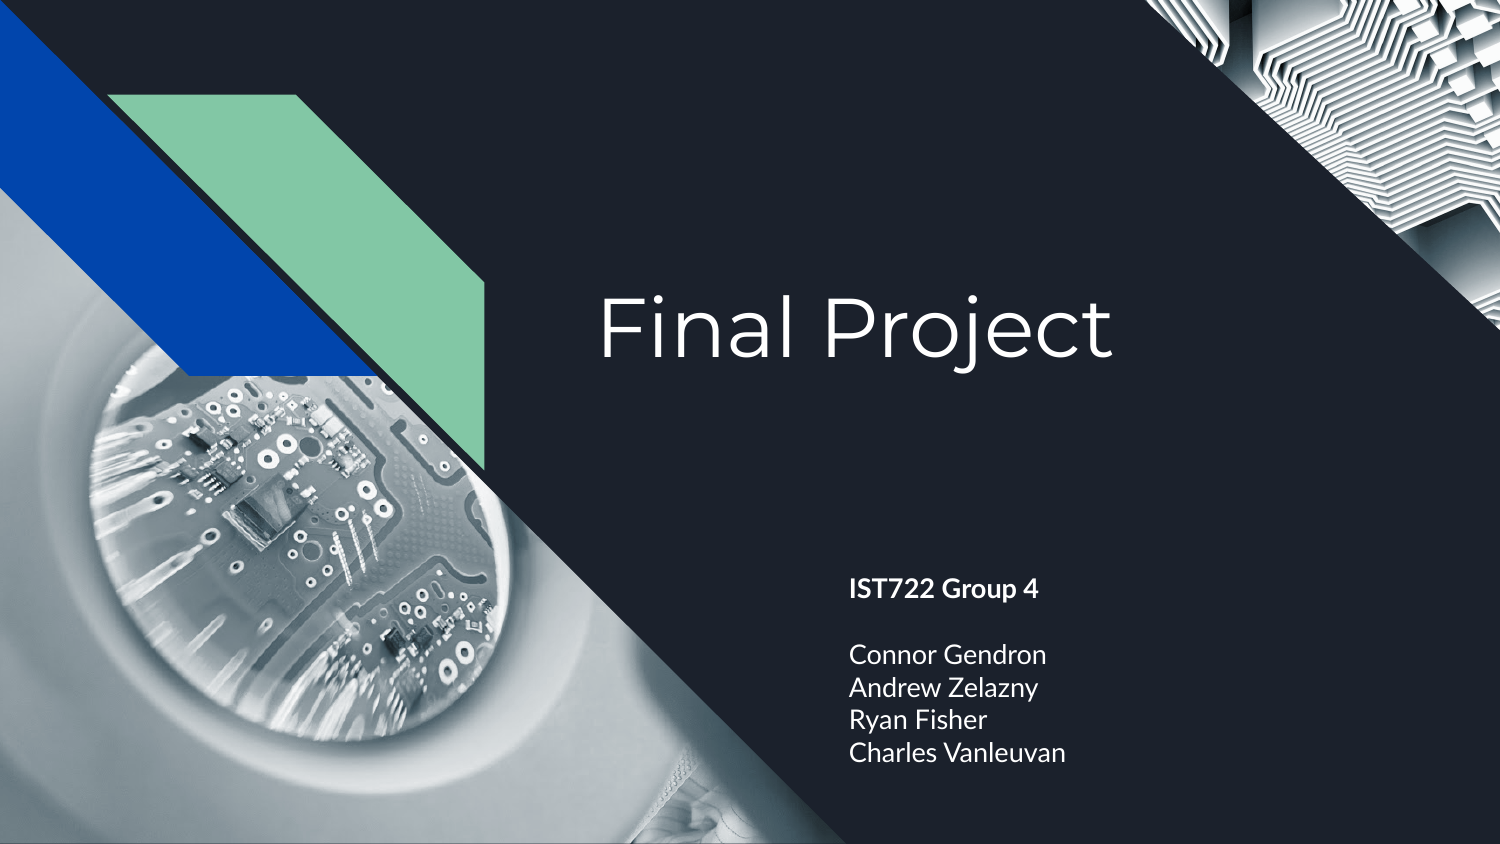

# Final Project
IST722 Group 4
Connor Gendron
Andrew Zelazny
Ryan Fisher
Charles Vanleuvan